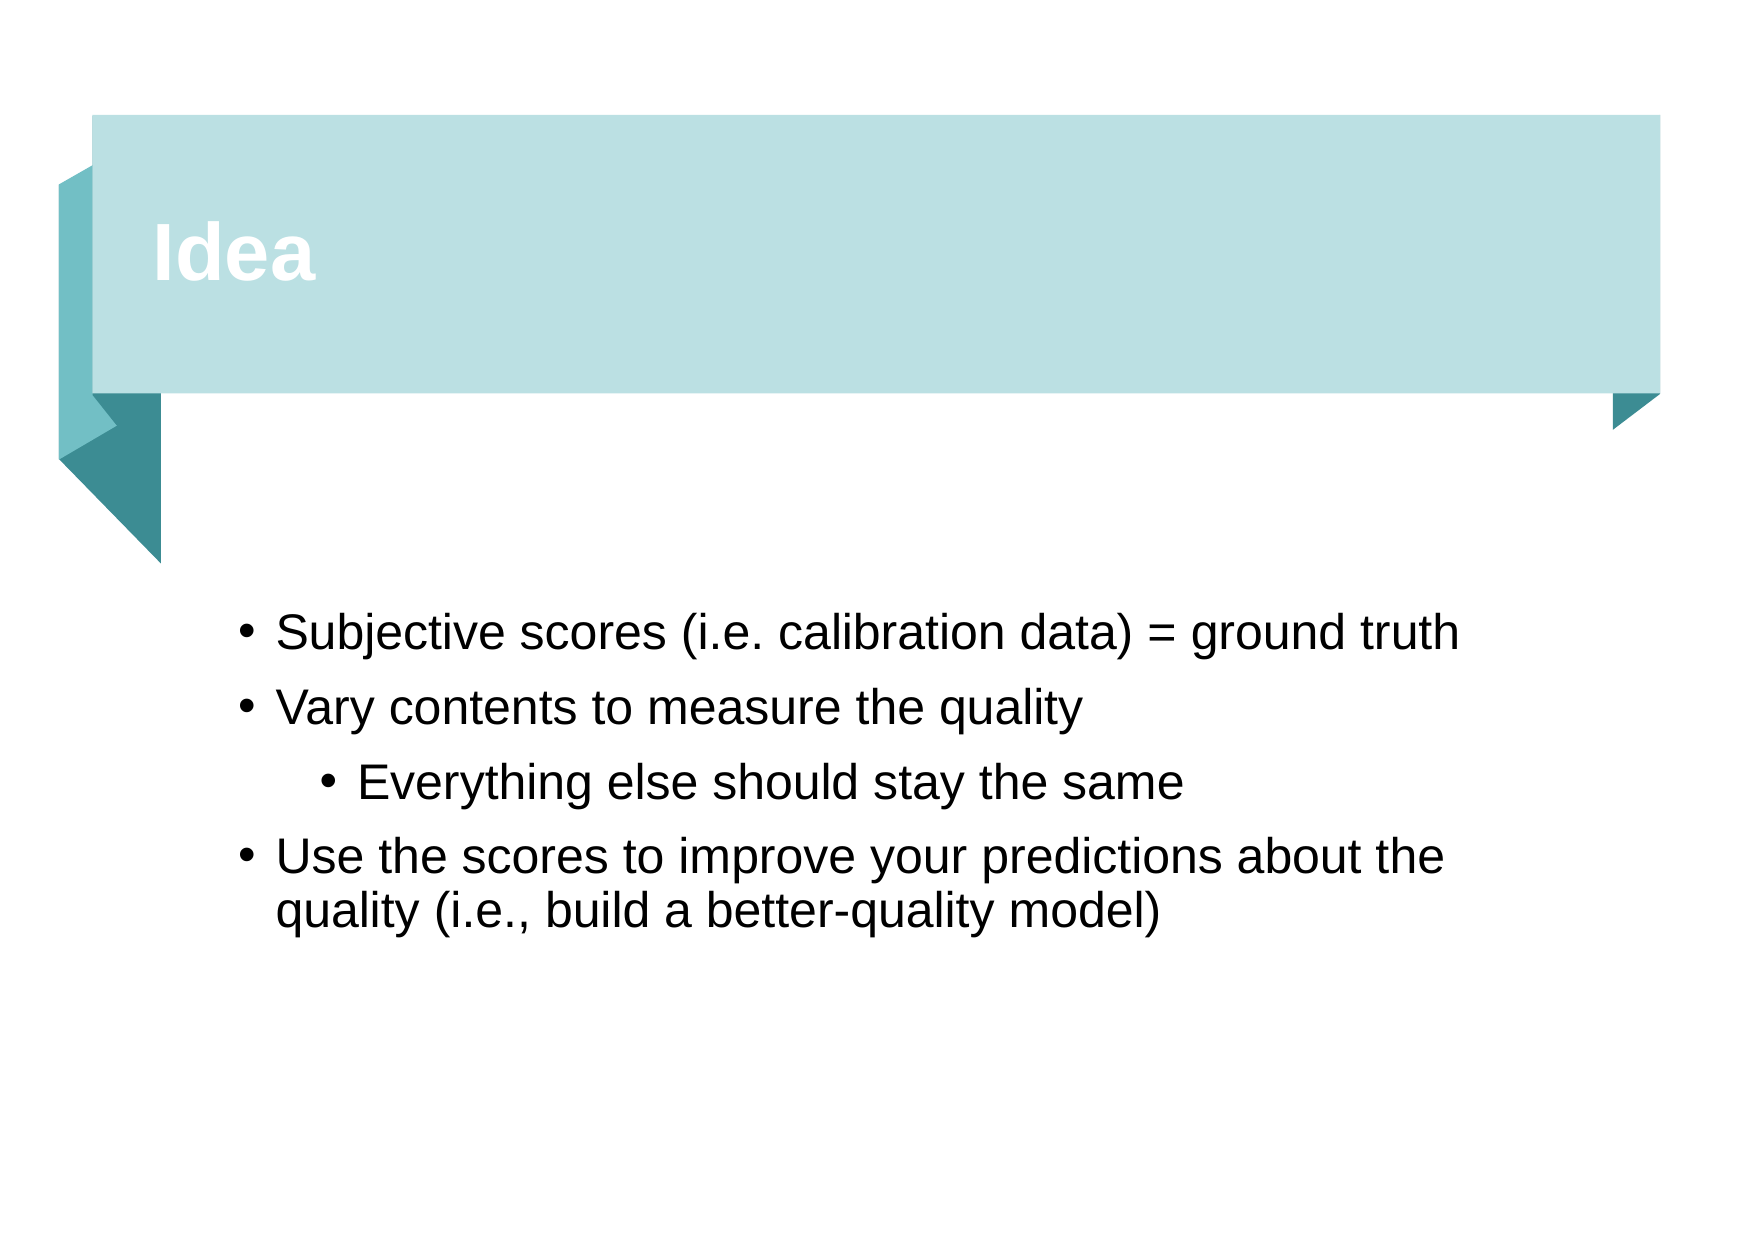

Idea

Subjective scores (i.e. calibration data) = ground truth
Vary contents to measure the quality
Everything else should stay the same
Use the scores to improve your predictions about the quality (i.e., build a better-quality model)